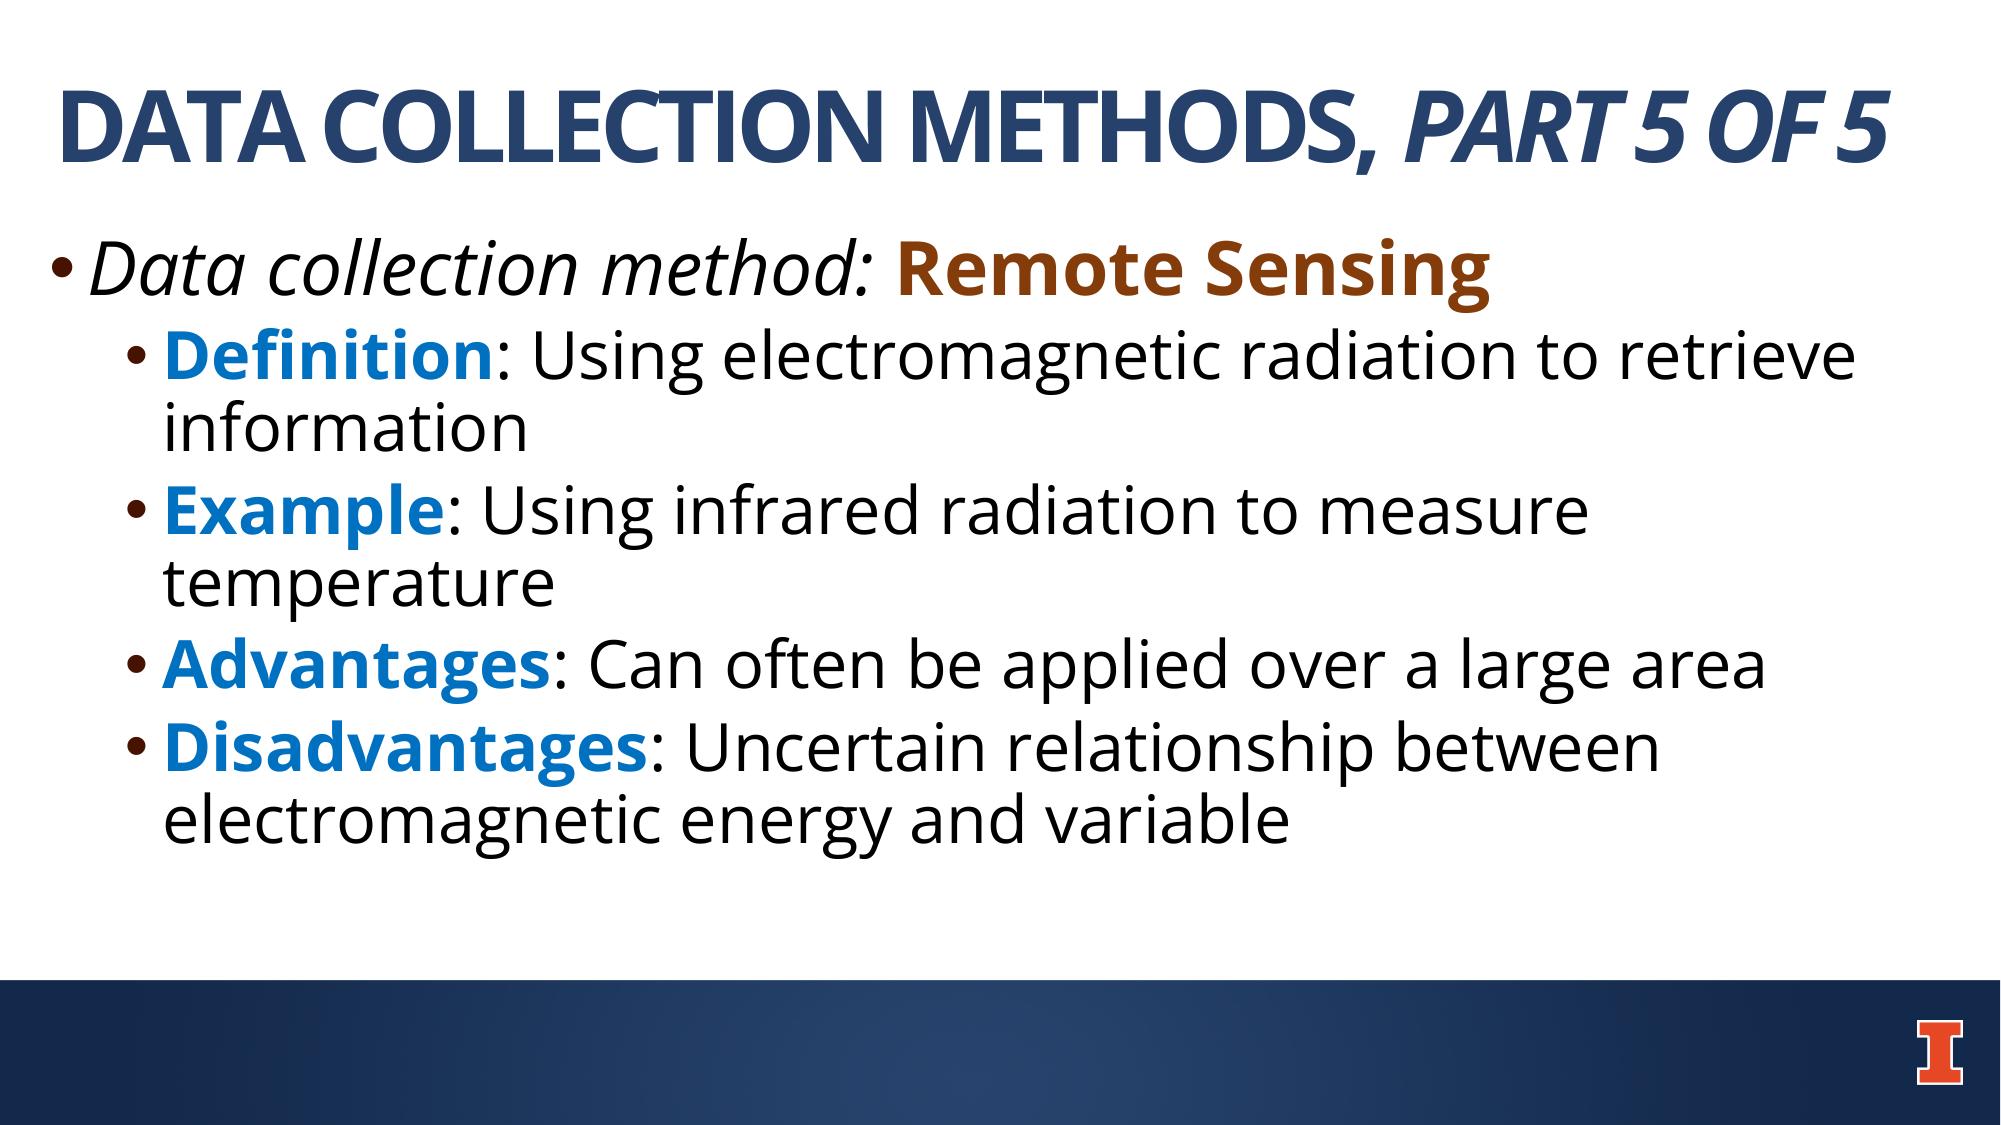

# Data collection methods, part 5 of 5
Data collection method: Remote Sensing
Definition: Using electromagnetic radiation to retrieve information
Example: Using infrared radiation to measure temperature
Advantages: Can often be applied over a large area
Disadvantages: Uncertain relationship between electromagnetic energy and variable